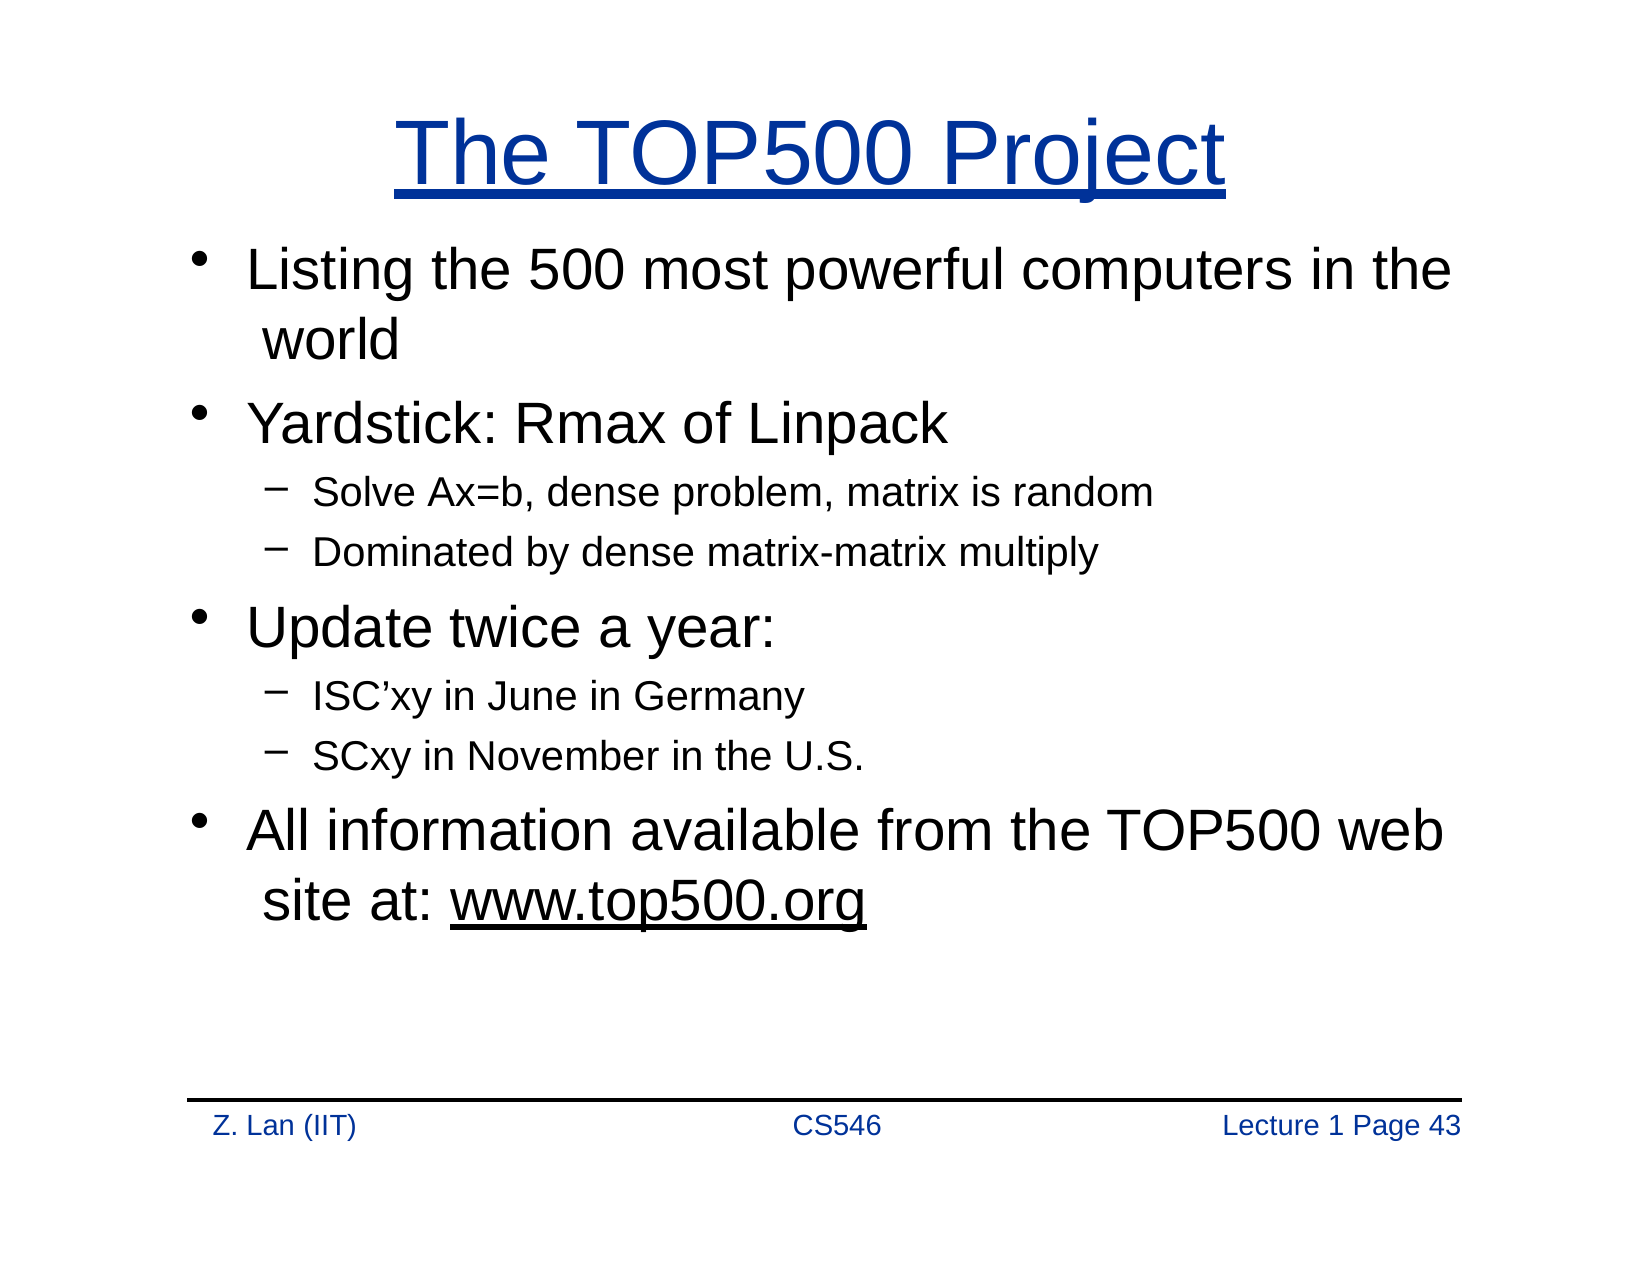

# The TOP500 Project
Listing the 500 most powerful computers in the  world
Yardstick: Rmax of Linpack
Solve Ax=b, dense problem, matrix is random
Dominated by dense matrix-matrix multiply
Update twice a year:
ISC’xy in June in Germany
SCxy in November in the U.S.
All information available from the TOP500 web  site at: www.top500.org

Z. Lan (IIT)
CS546
Lecture 1 Page 43